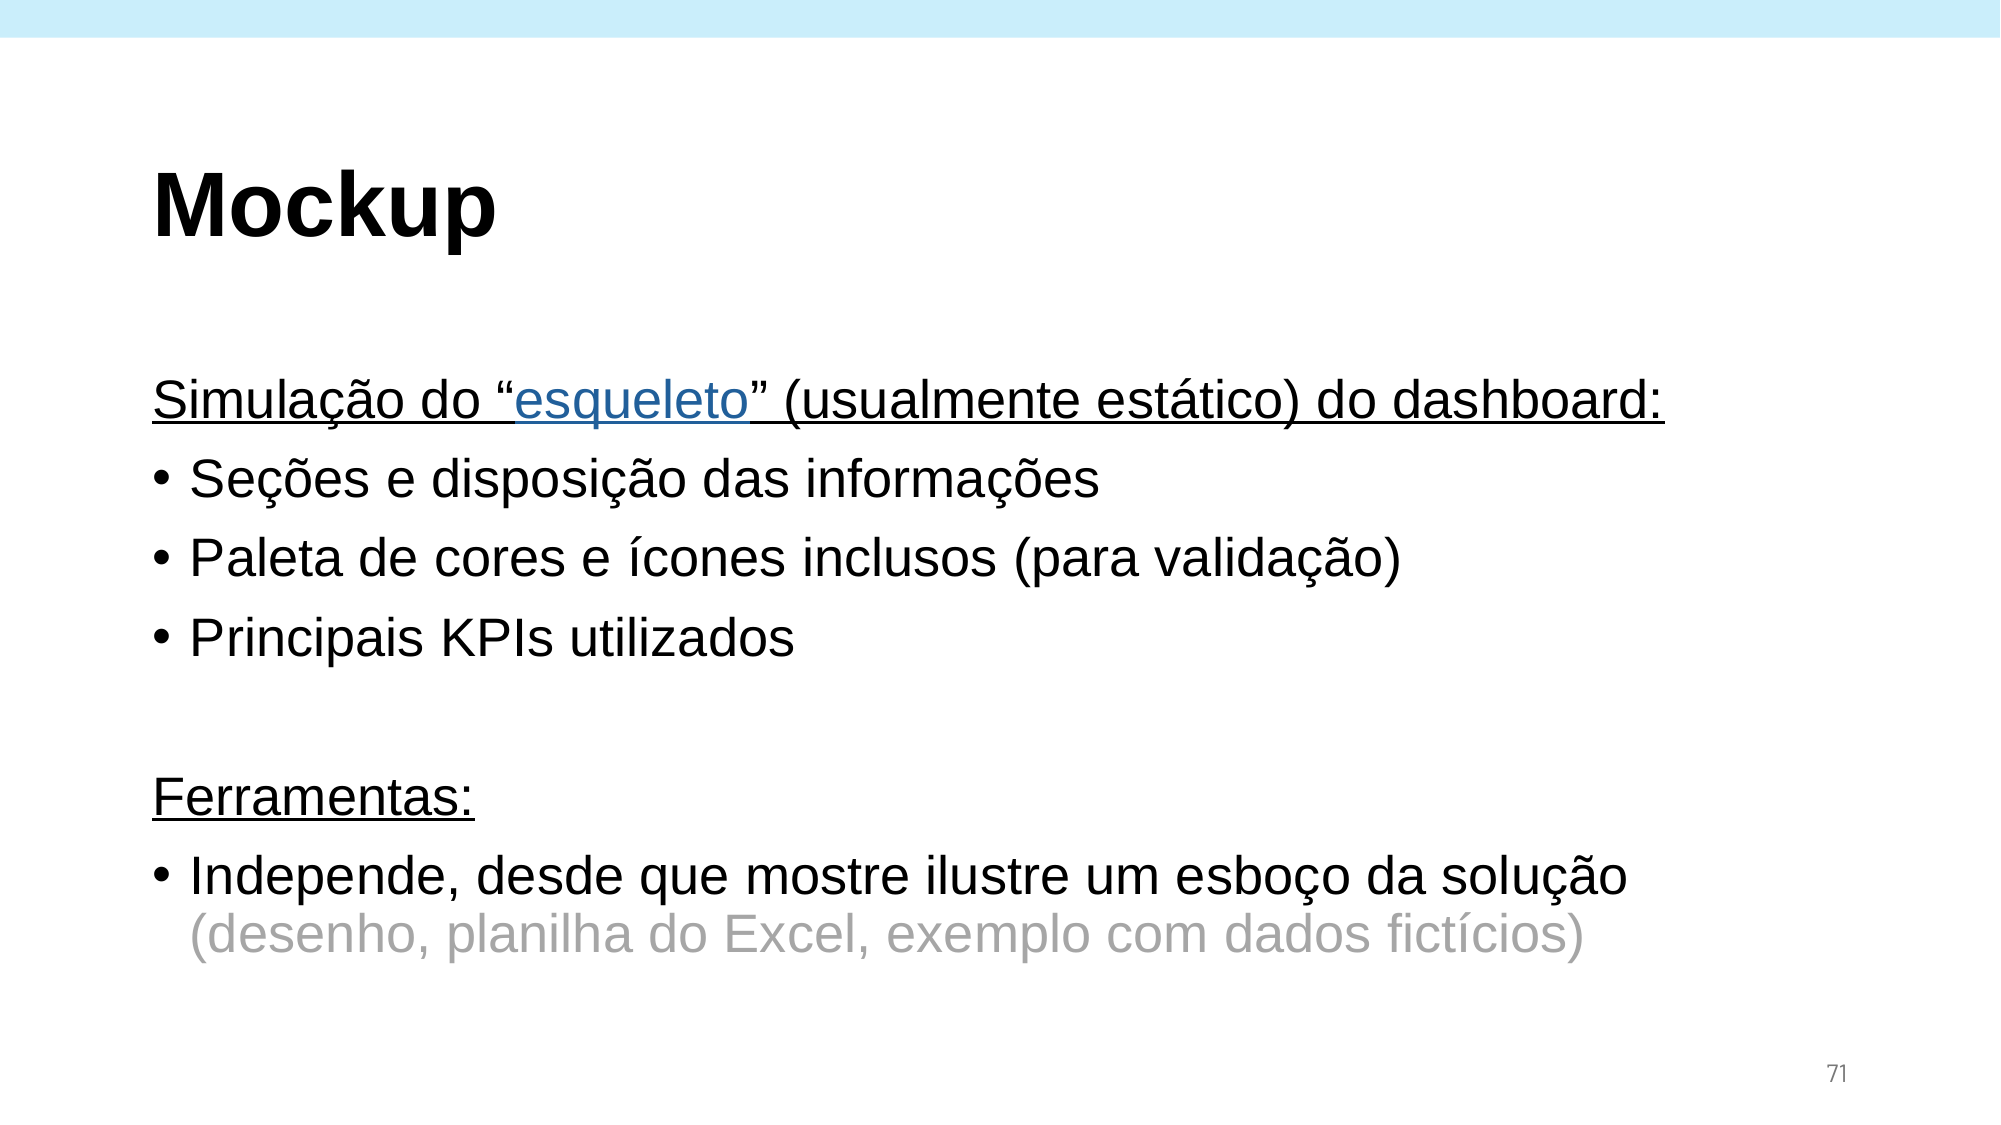

# Mockup
Simulação do “esqueleto” (usualmente estático) do dashboard:
Seções e disposição das informações
Paleta de cores e ícones inclusos (para validação)
Principais KPIs utilizados

Ferramentas:
Independe, desde que mostre ilustre um esboço da solução (desenho, planilha do Excel, exemplo com dados fictícios)
71